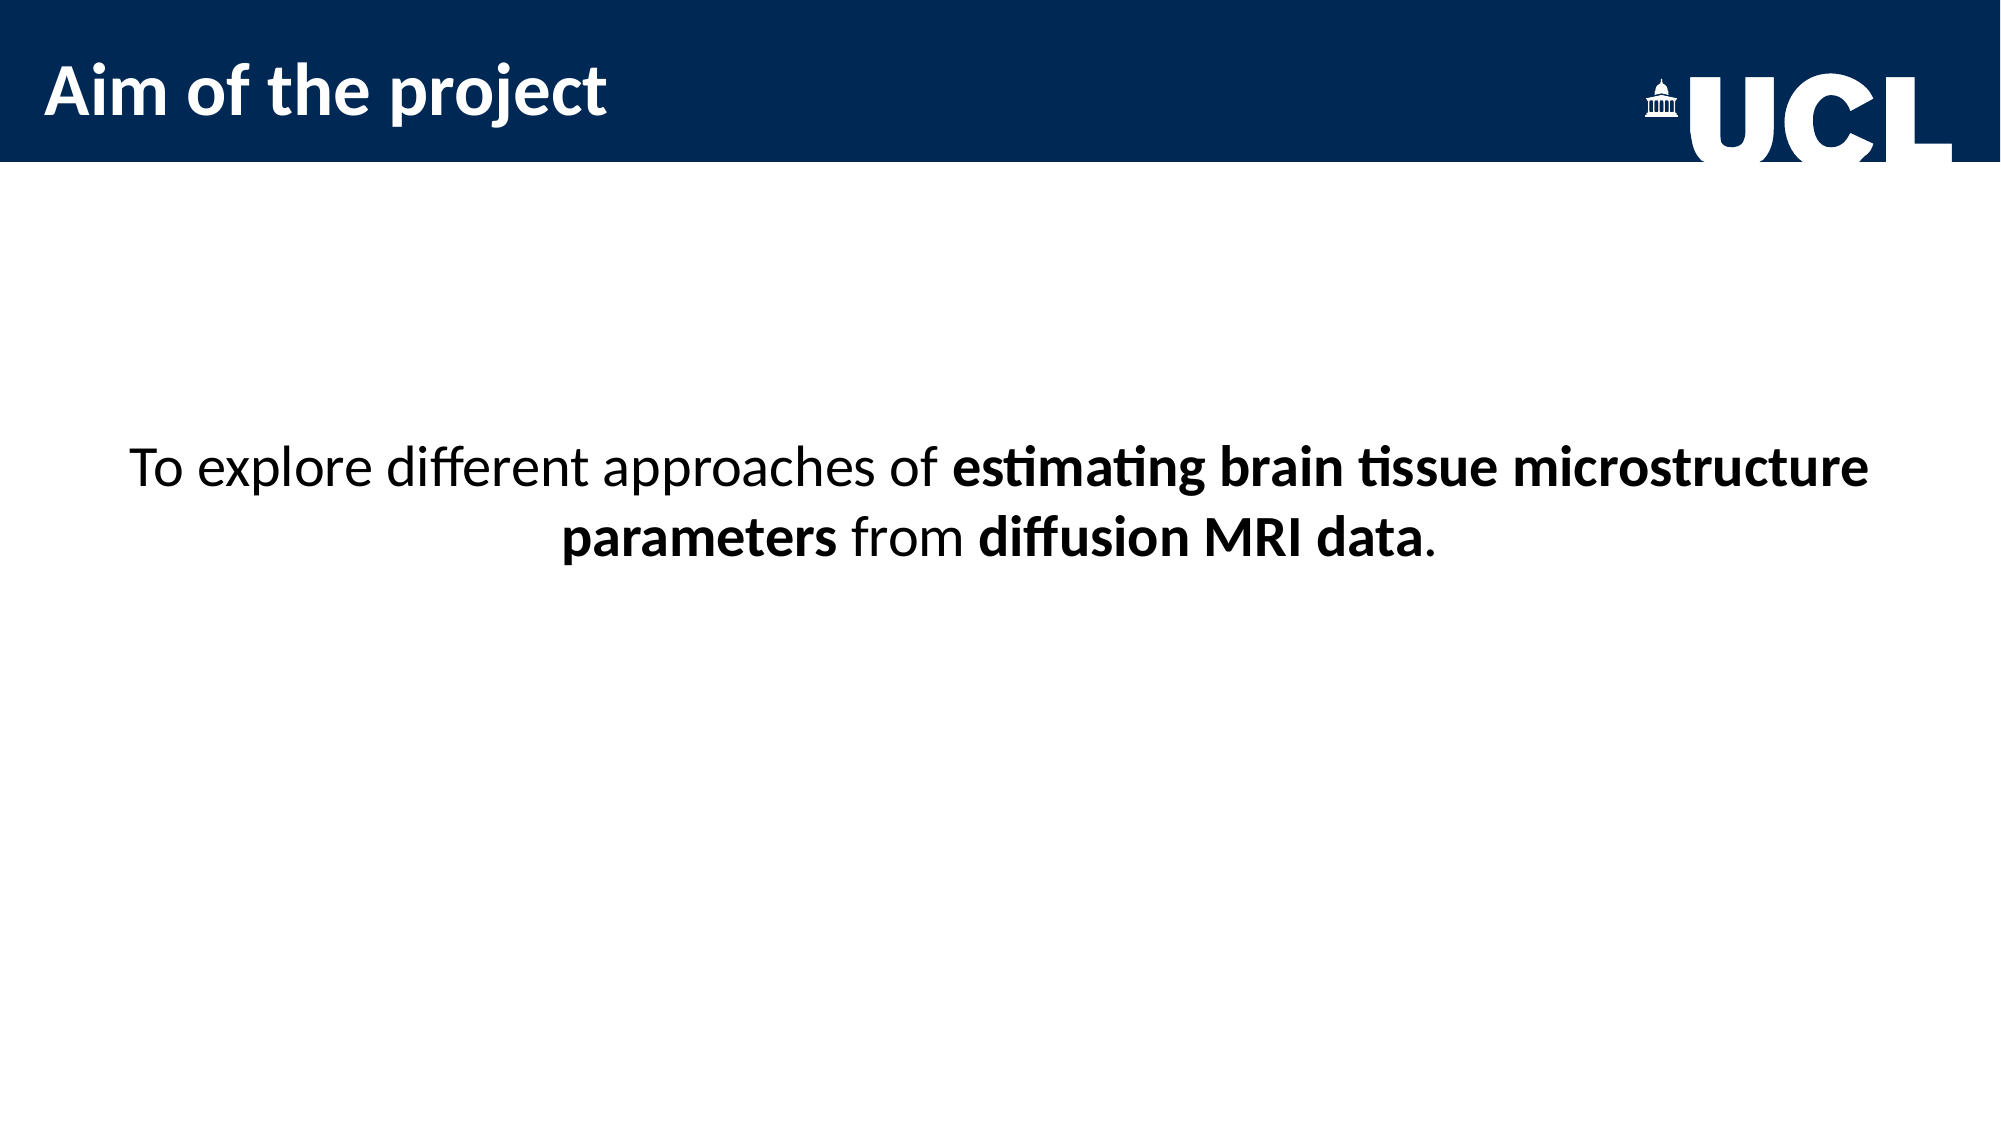

Aim of the project
To explore different approaches of estimating brain tissue microstructure parameters from diffusion MRI data.